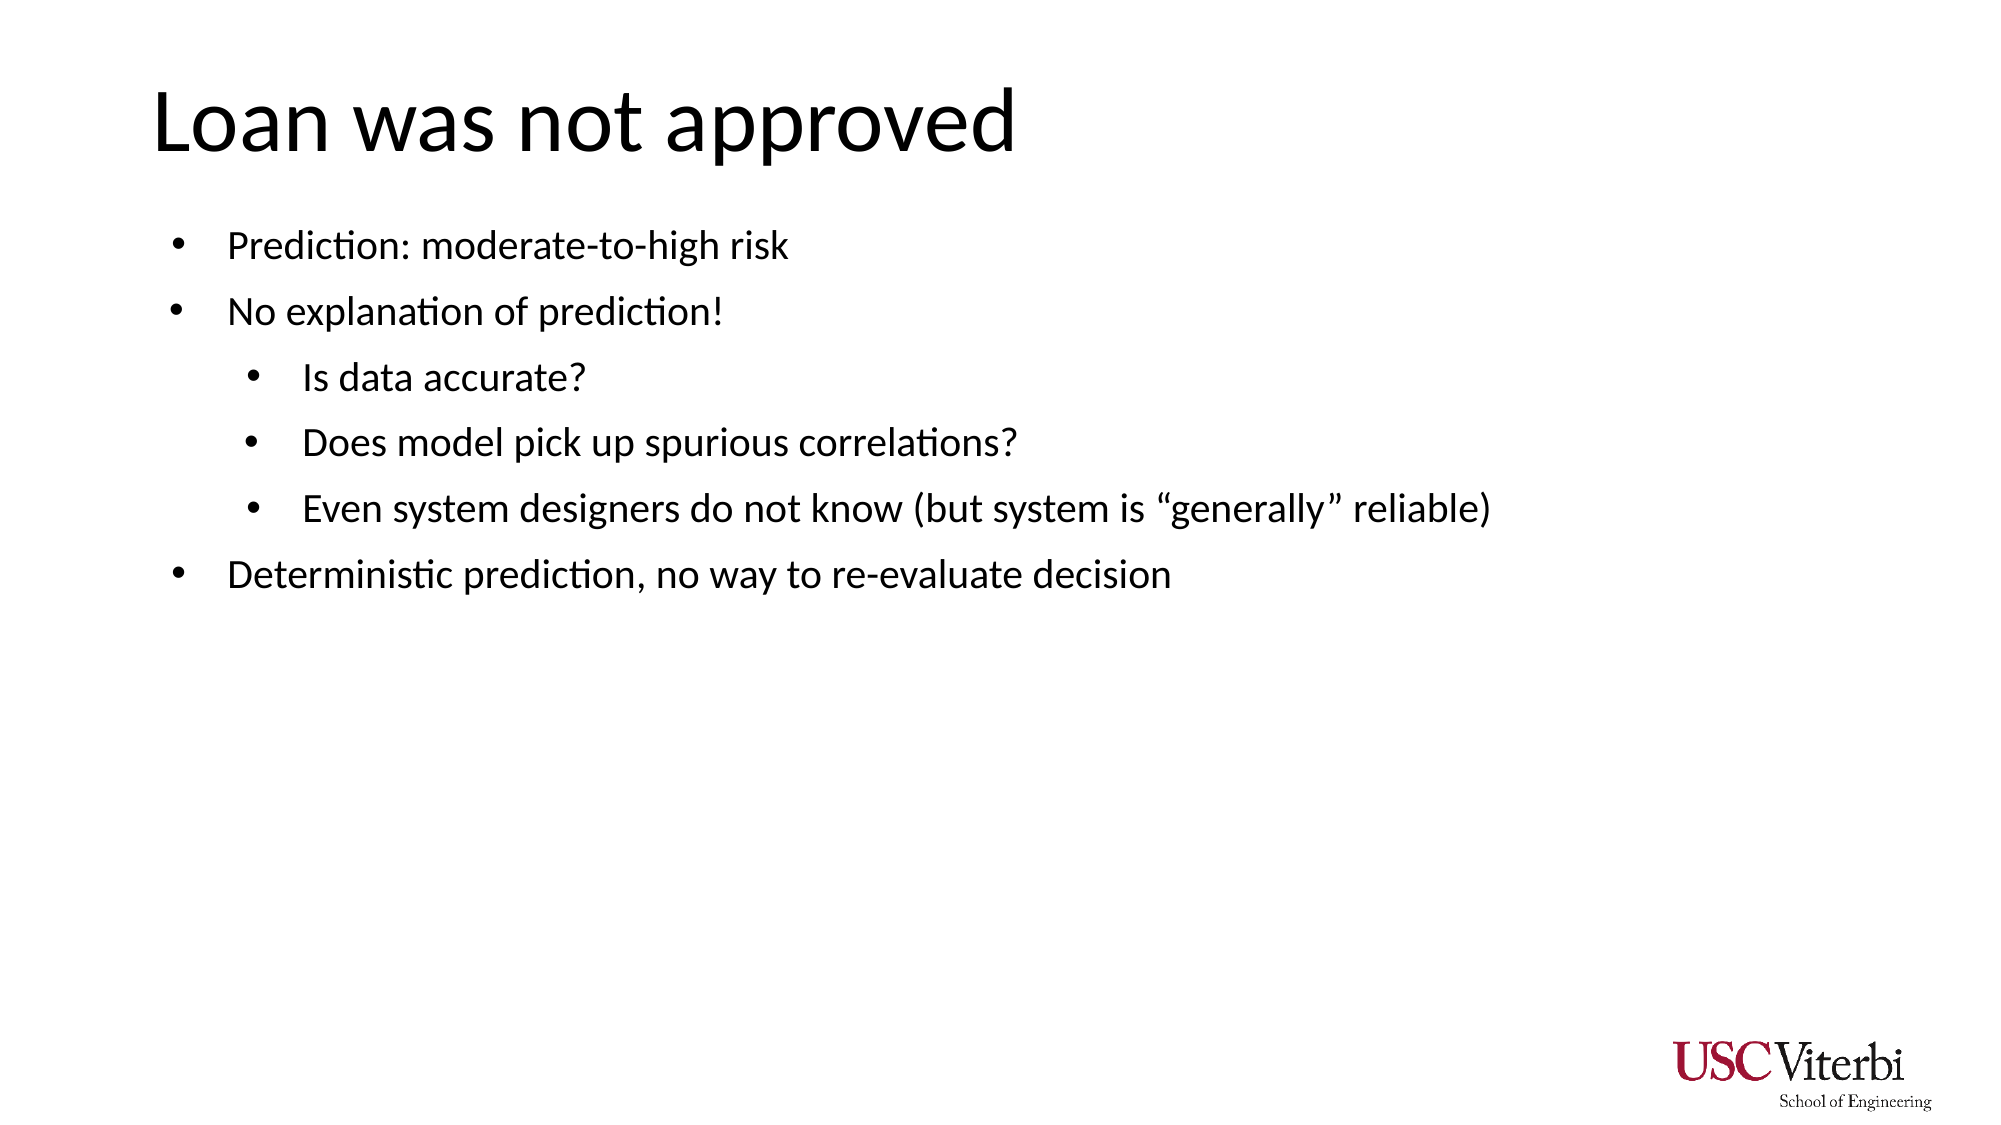

# Loan was not approved
Prediction: moderate-to-high risk
No explanation of prediction!
Is data accurate?
Does model pick up spurious correlations?
Even system designers do not know (but system is “generally” reliable)
Deterministic prediction, no way to re-evaluate decision